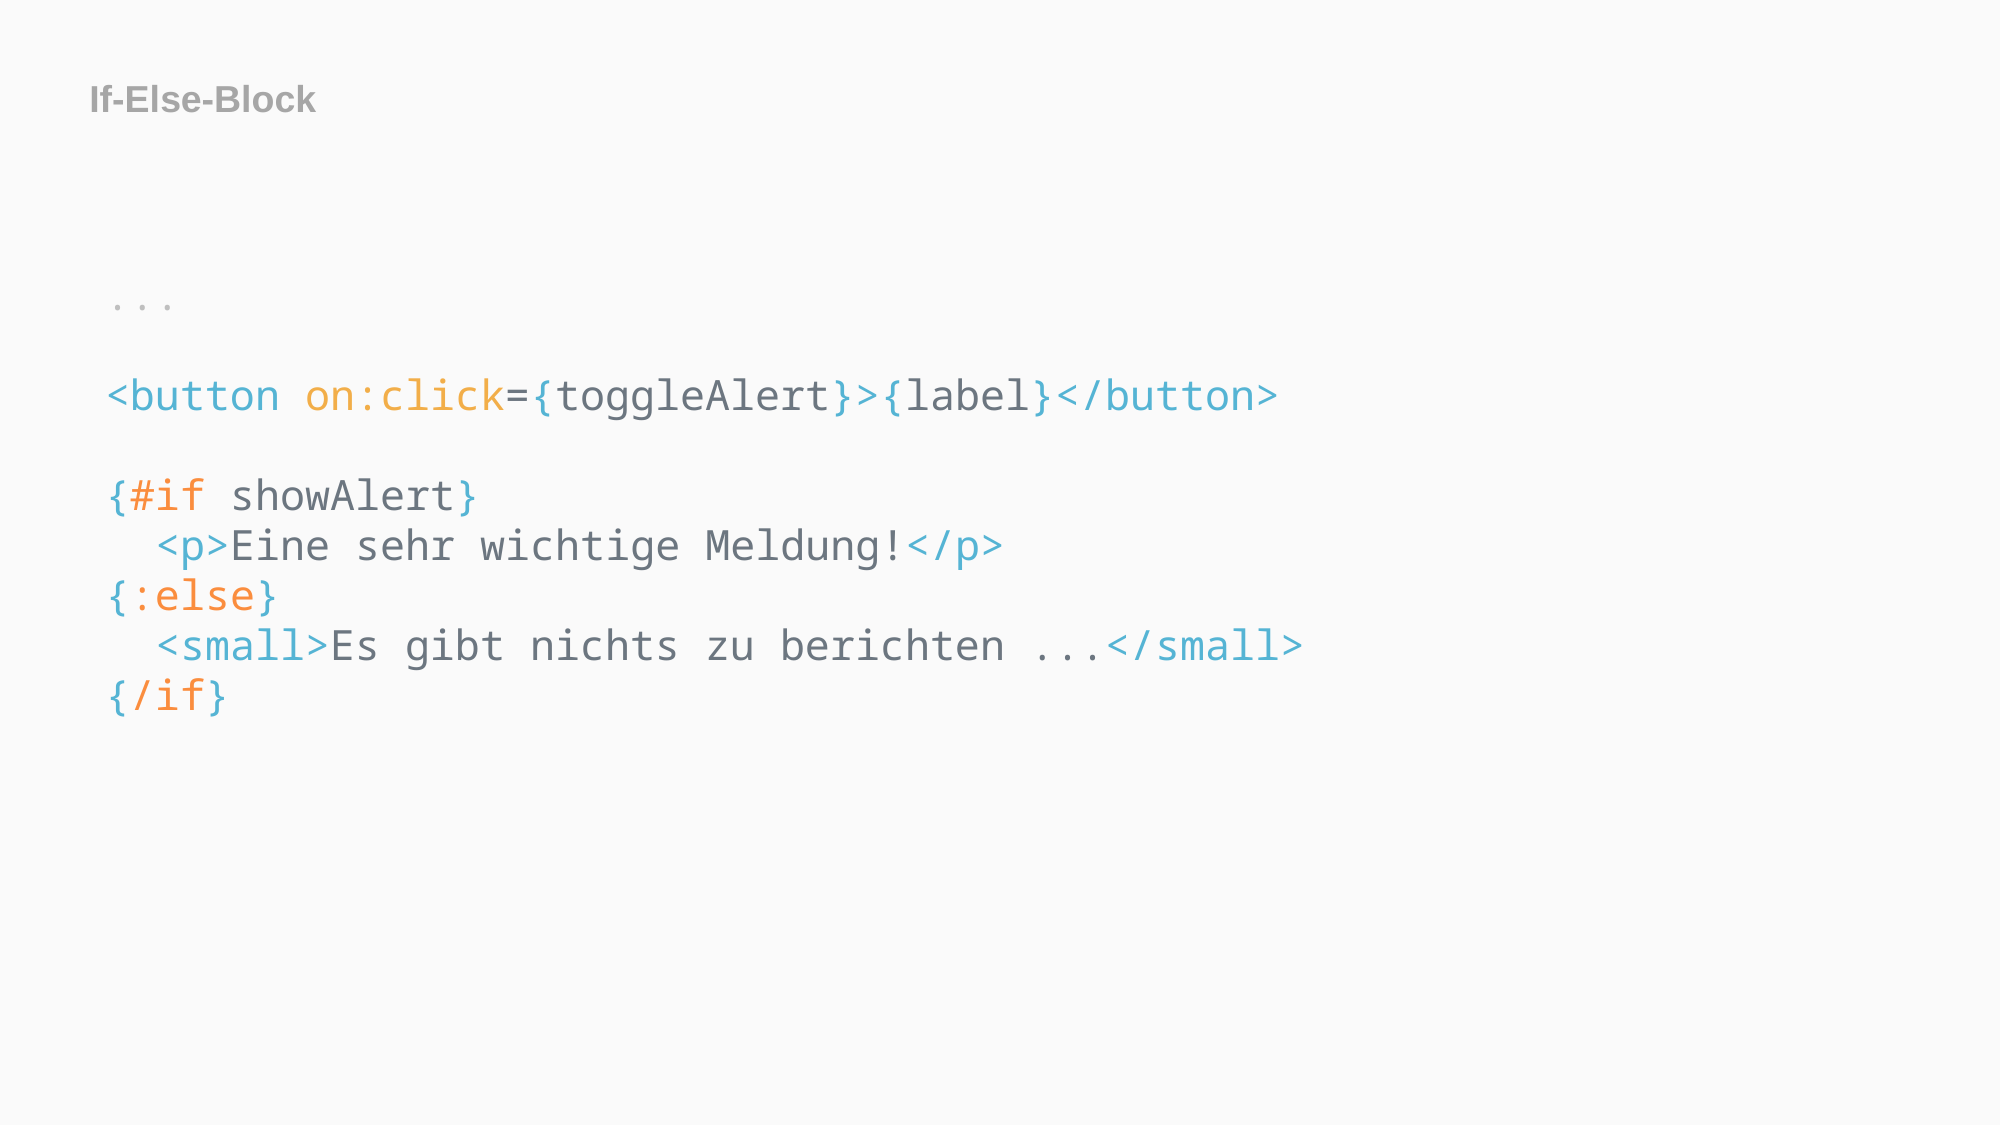

If-Else-Block
...
<button on:click={toggleAlert}>{label}</button>
{#if showAlert}
  <p>Eine sehr wichtige Meldung!</p>
{:else}
  <small>Es gibt nichts zu berichten ...</small>
{/if}